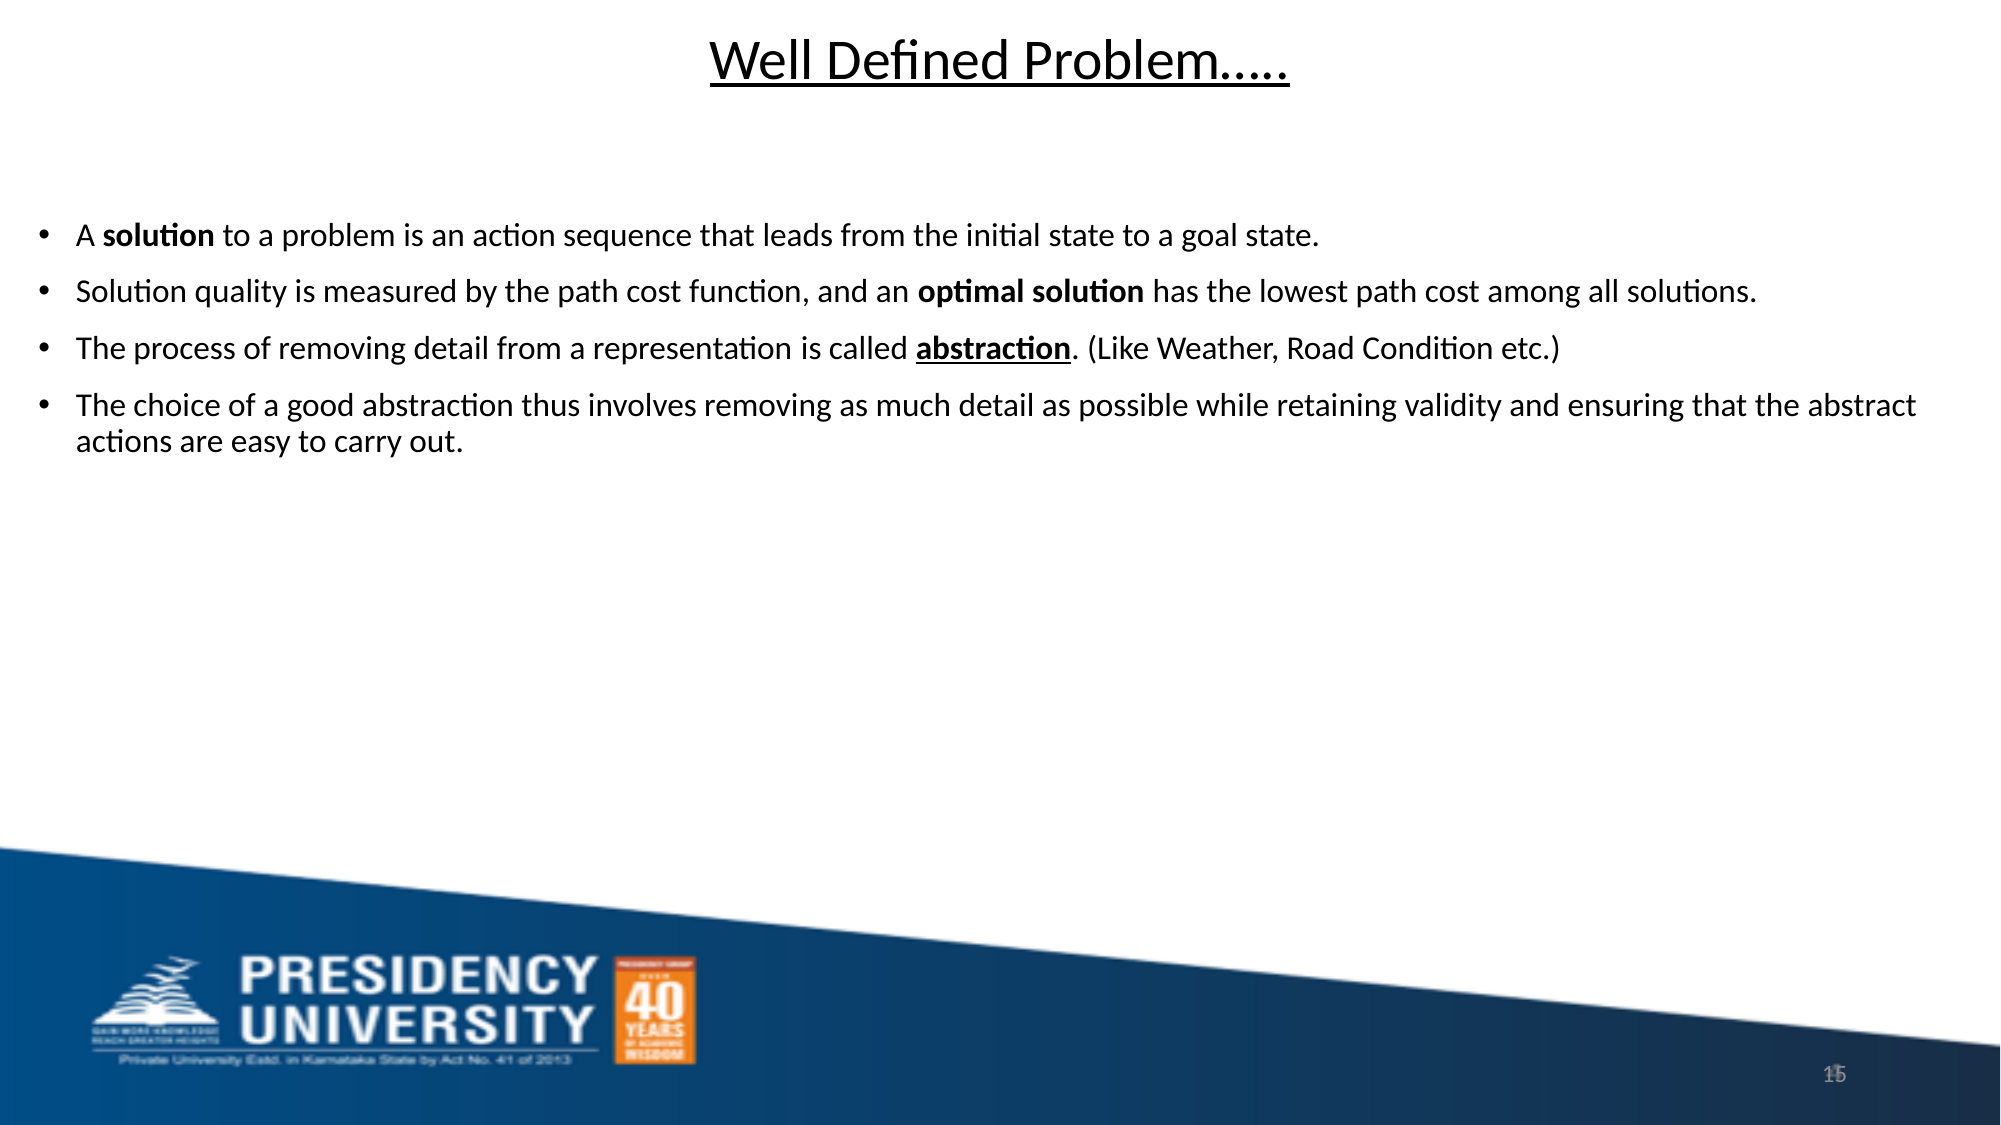

# Well Defined Problem…..

A solution to a problem is an action sequence that leads from the initial state to a goal state.
Solution quality is measured by the path cost function, and an optimal solution has the lowest path cost among all solutions.
The process of removing detail from a representation is called abstraction. (Like Weather, Road Condition etc.)
The choice of a good abstraction thus involves removing as much detail as possible while retaining validity and ensuring that the abstract actions are easy to carry out.
15